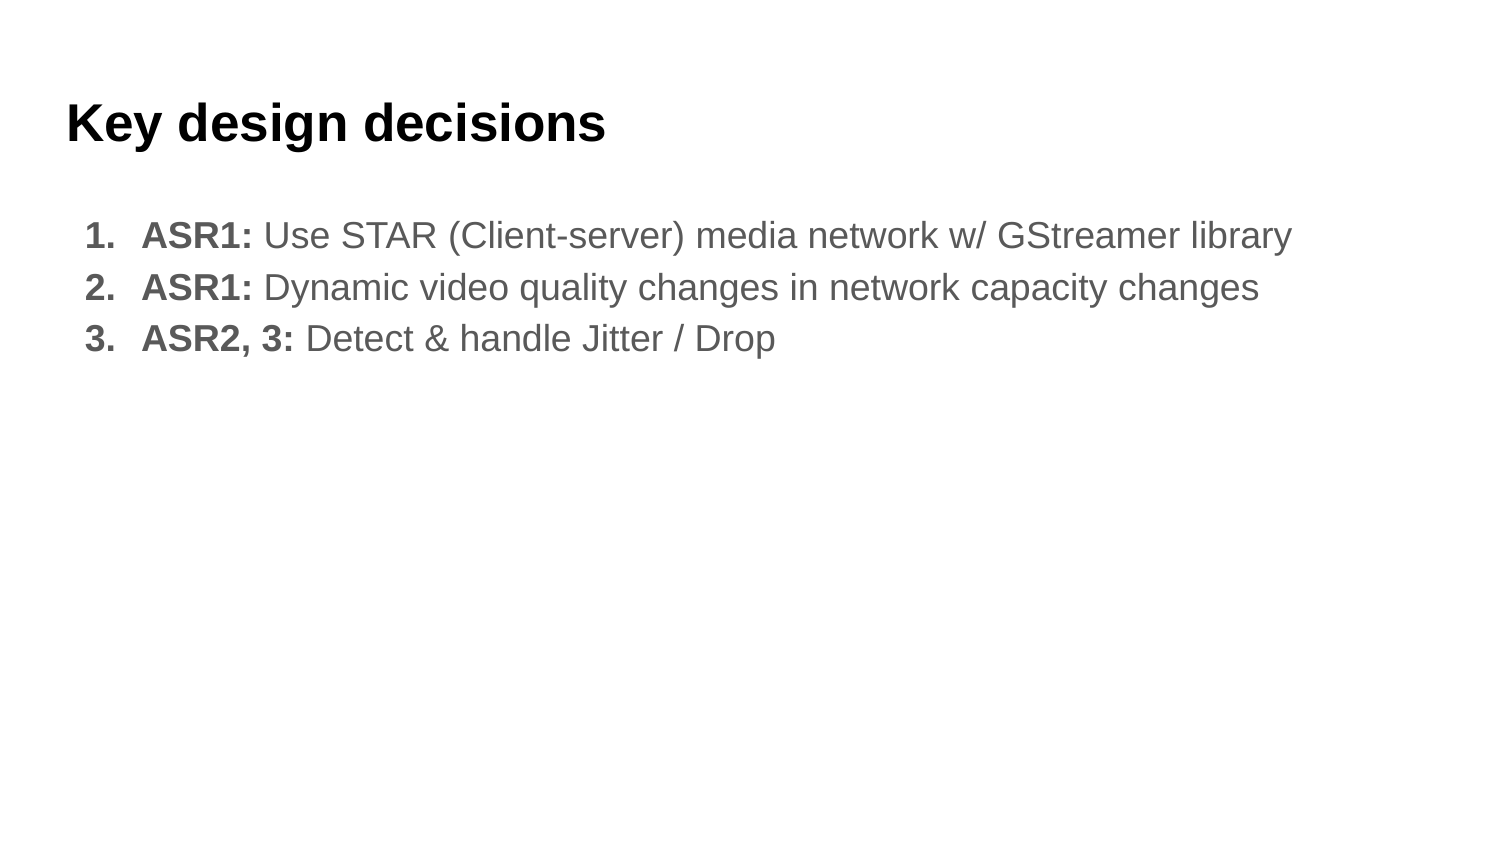

# Key design decisions
ASR1: Use STAR (Client-server) media network w/ GStreamer library
ASR1: Dynamic video quality changes in network capacity changes
ASR2, 3: Detect & handle Jitter / Drop